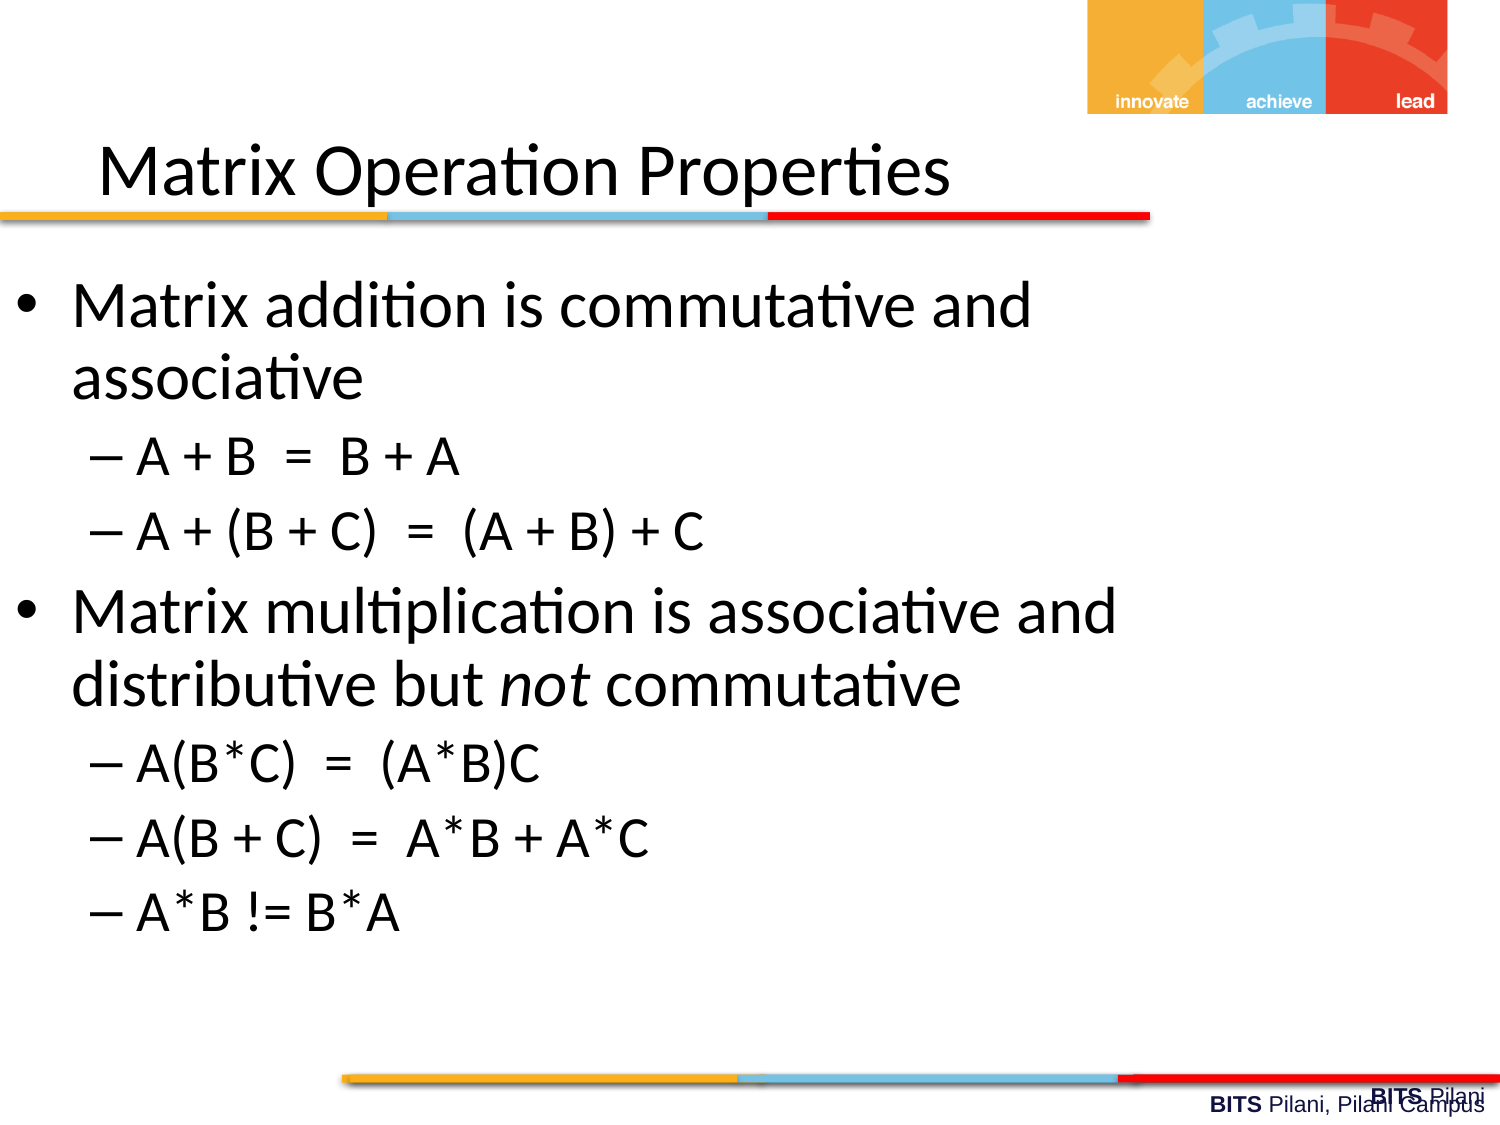

Matrix Operation Properties
Matrix addition is commutative and associative
A + B  =  B + A
A + (B + C)  =  (A + B) + C
Matrix multiplication is associative and distributive but not commutative
A(B*C)  =  (A*B)C
A(B + C)  =  A*B + A*C
A*B != B*A